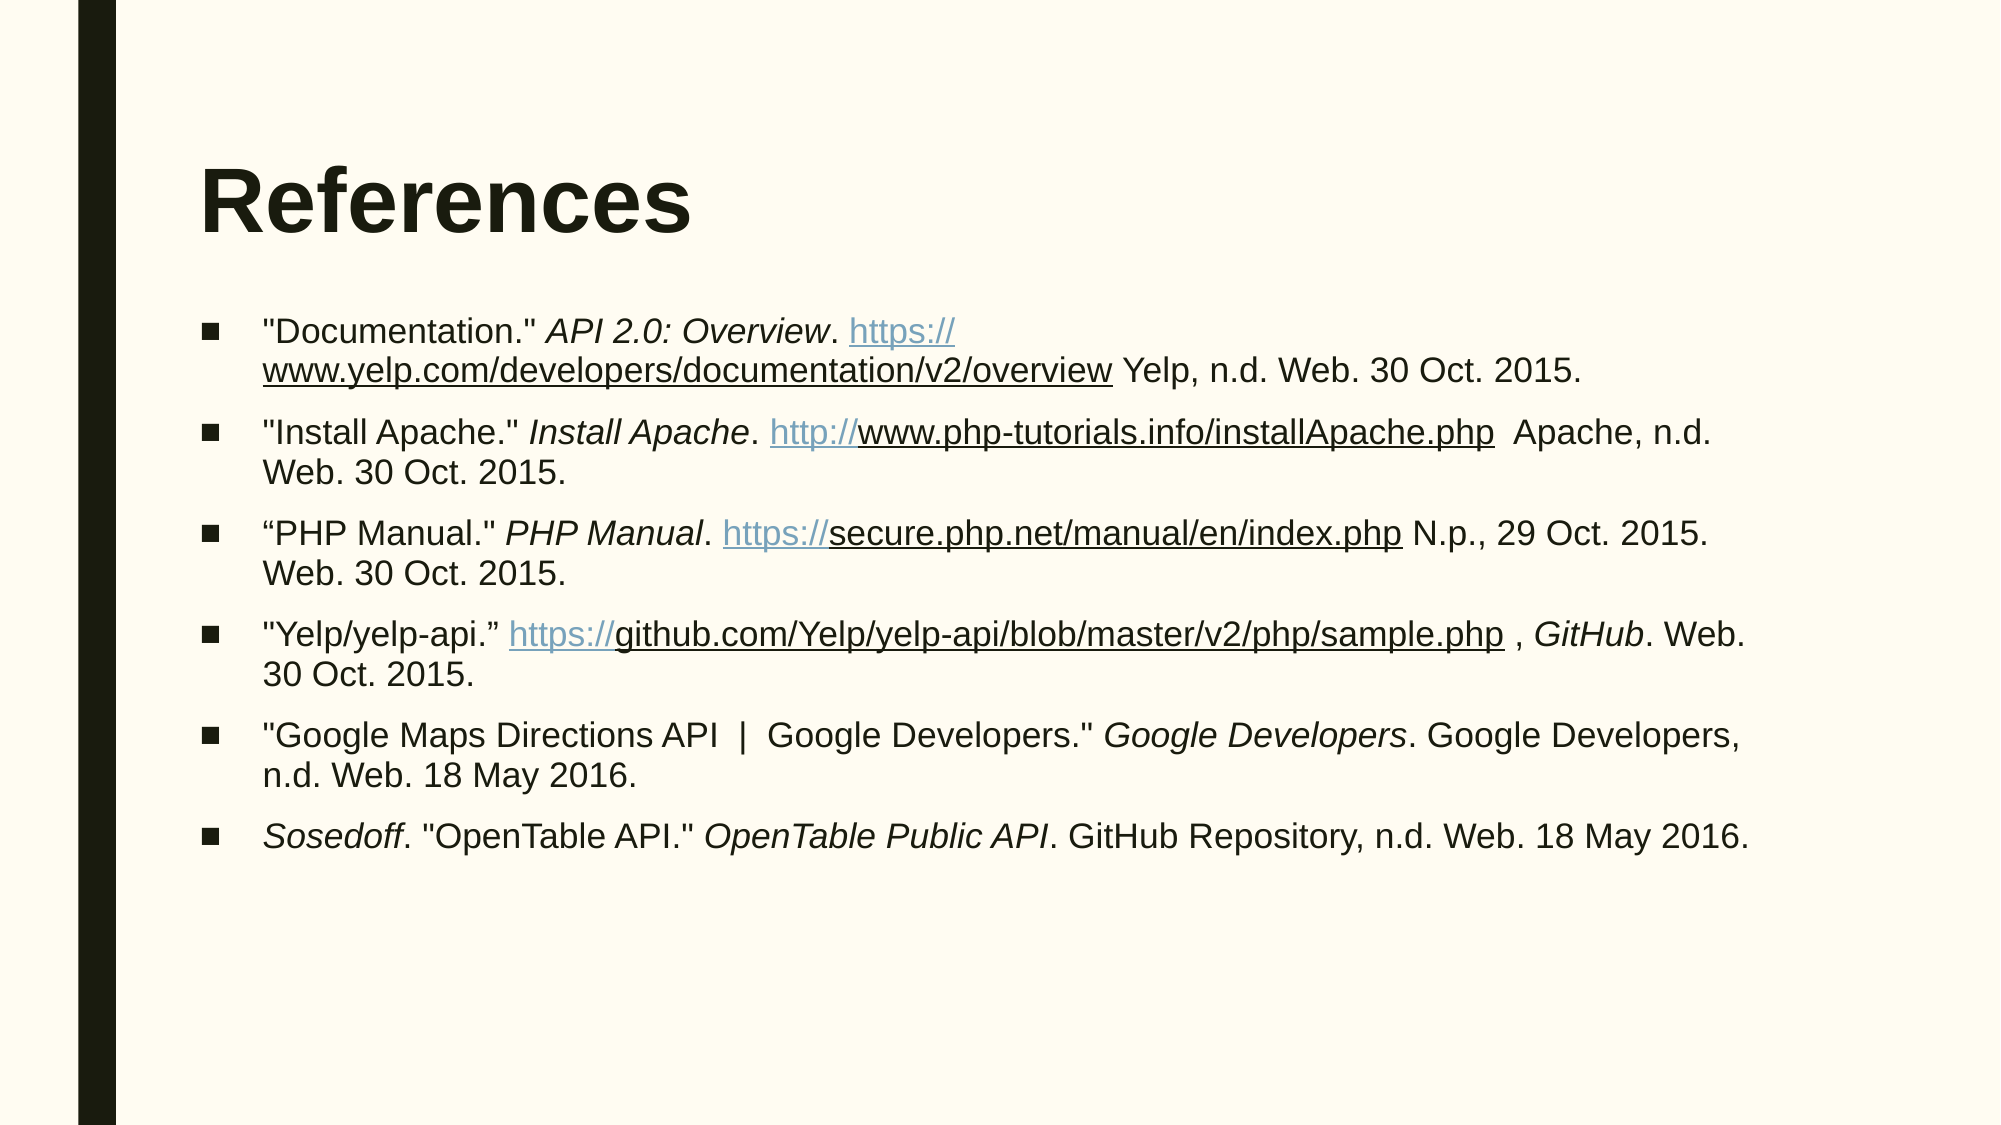

# References
"Documentation." API 2.0: Overview. https://www.yelp.com/developers/documentation/v2/overview Yelp, n.d. Web. 30 Oct. 2015.
"Install Apache." Install Apache. http://www.php-tutorials.info/installApache.php  Apache, n.d. Web. 30 Oct. 2015.
“PHP Manual." PHP Manual. https://secure.php.net/manual/en/index.php N.p., 29 Oct. 2015. Web. 30 Oct. 2015.
"Yelp/yelp-api.” https://github.com/Yelp/yelp-api/blob/master/v2/php/sample.php , GitHub. Web. 30 Oct. 2015.
"Google Maps Directions API  |  Google Developers." Google Developers. Google Developers, n.d. Web. 18 May 2016.
Sosedoff. "OpenTable API." OpenTable Public API. GitHub Repository, n.d. Web. 18 May 2016.